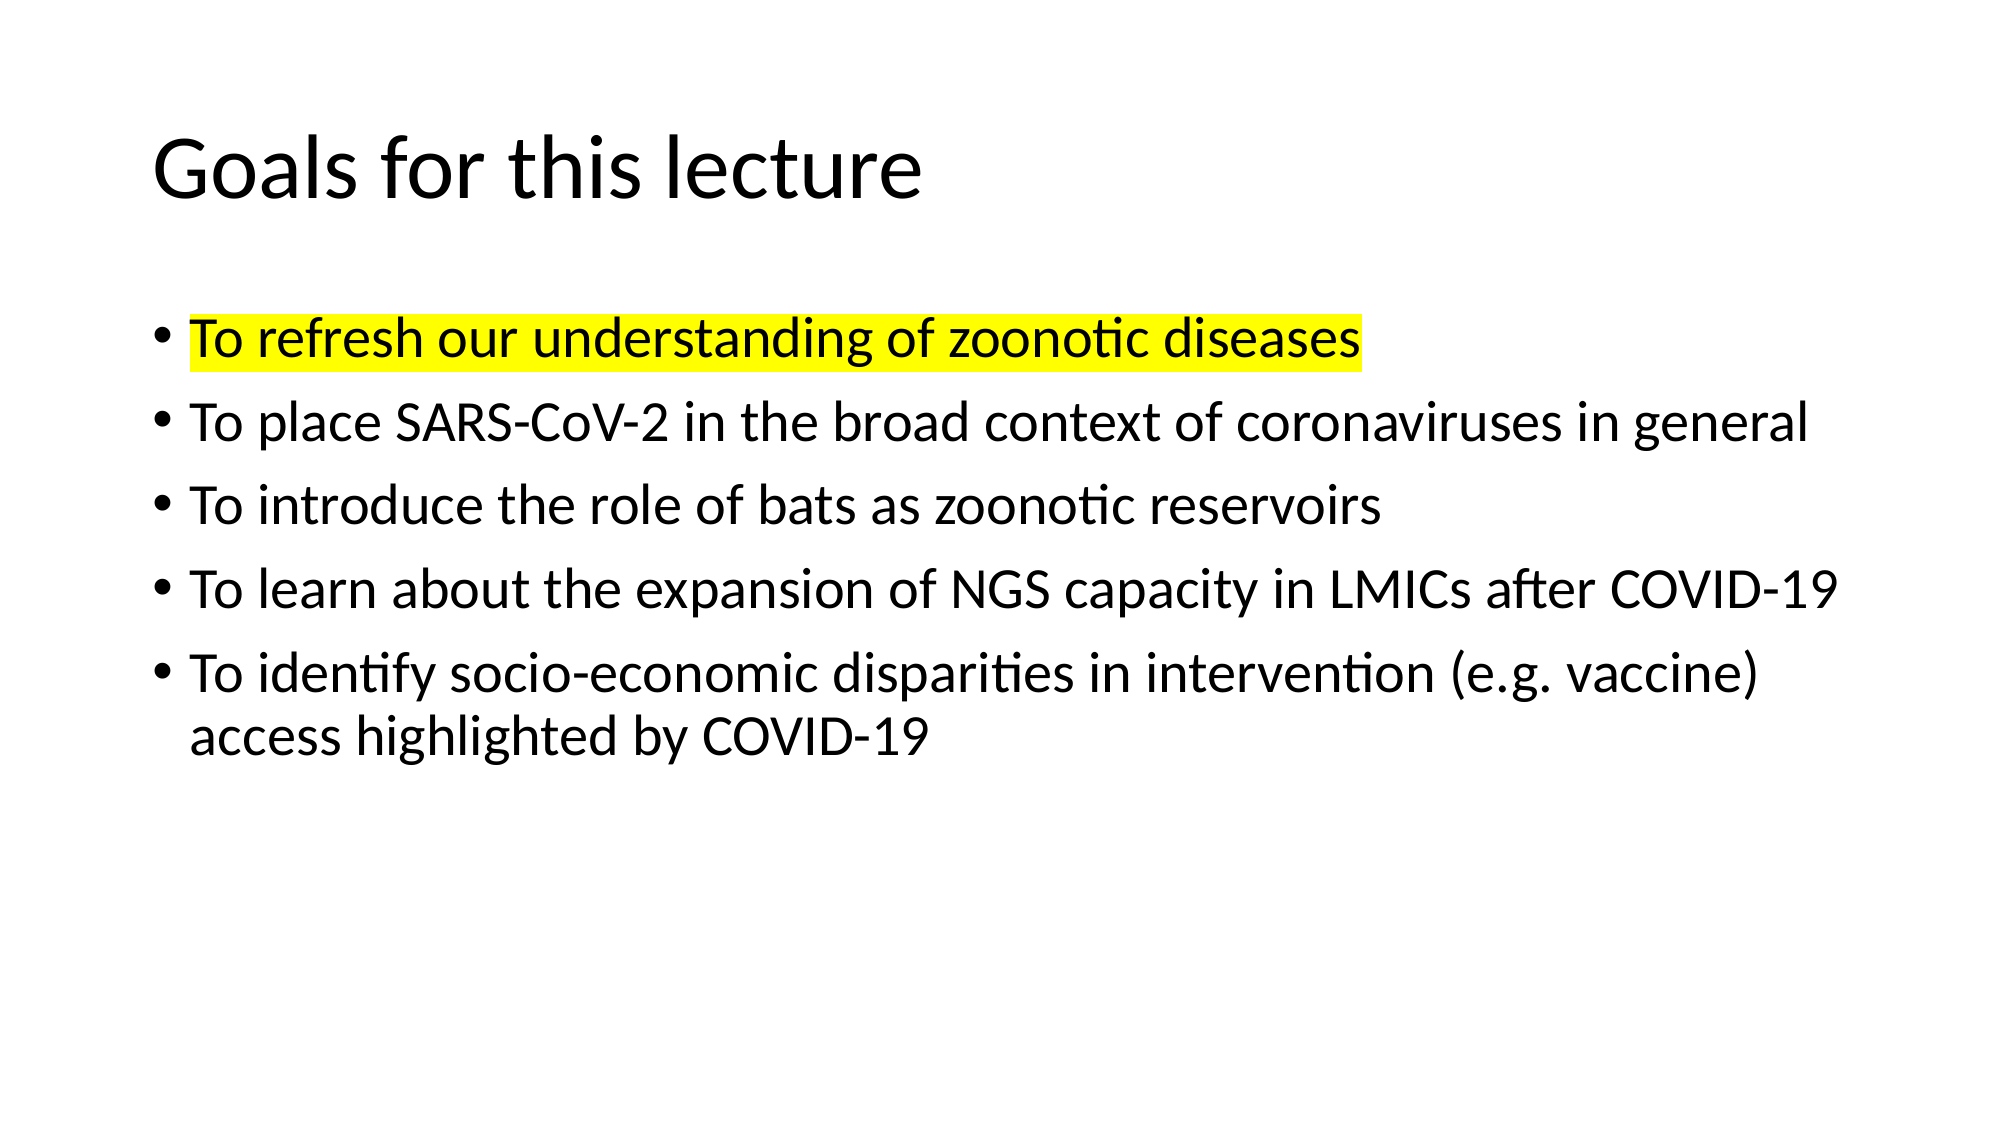

# Goals for this lecture
To refresh our understanding of zoonotic diseases
To place SARS-CoV-2 in the broad context of coronaviruses in general
To introduce the role of bats as zoonotic reservoirs
To learn about the expansion of NGS capacity in LMICs after COVID-19
To identify socio-economic disparities in intervention (e.g. vaccine) access highlighted by COVID-19